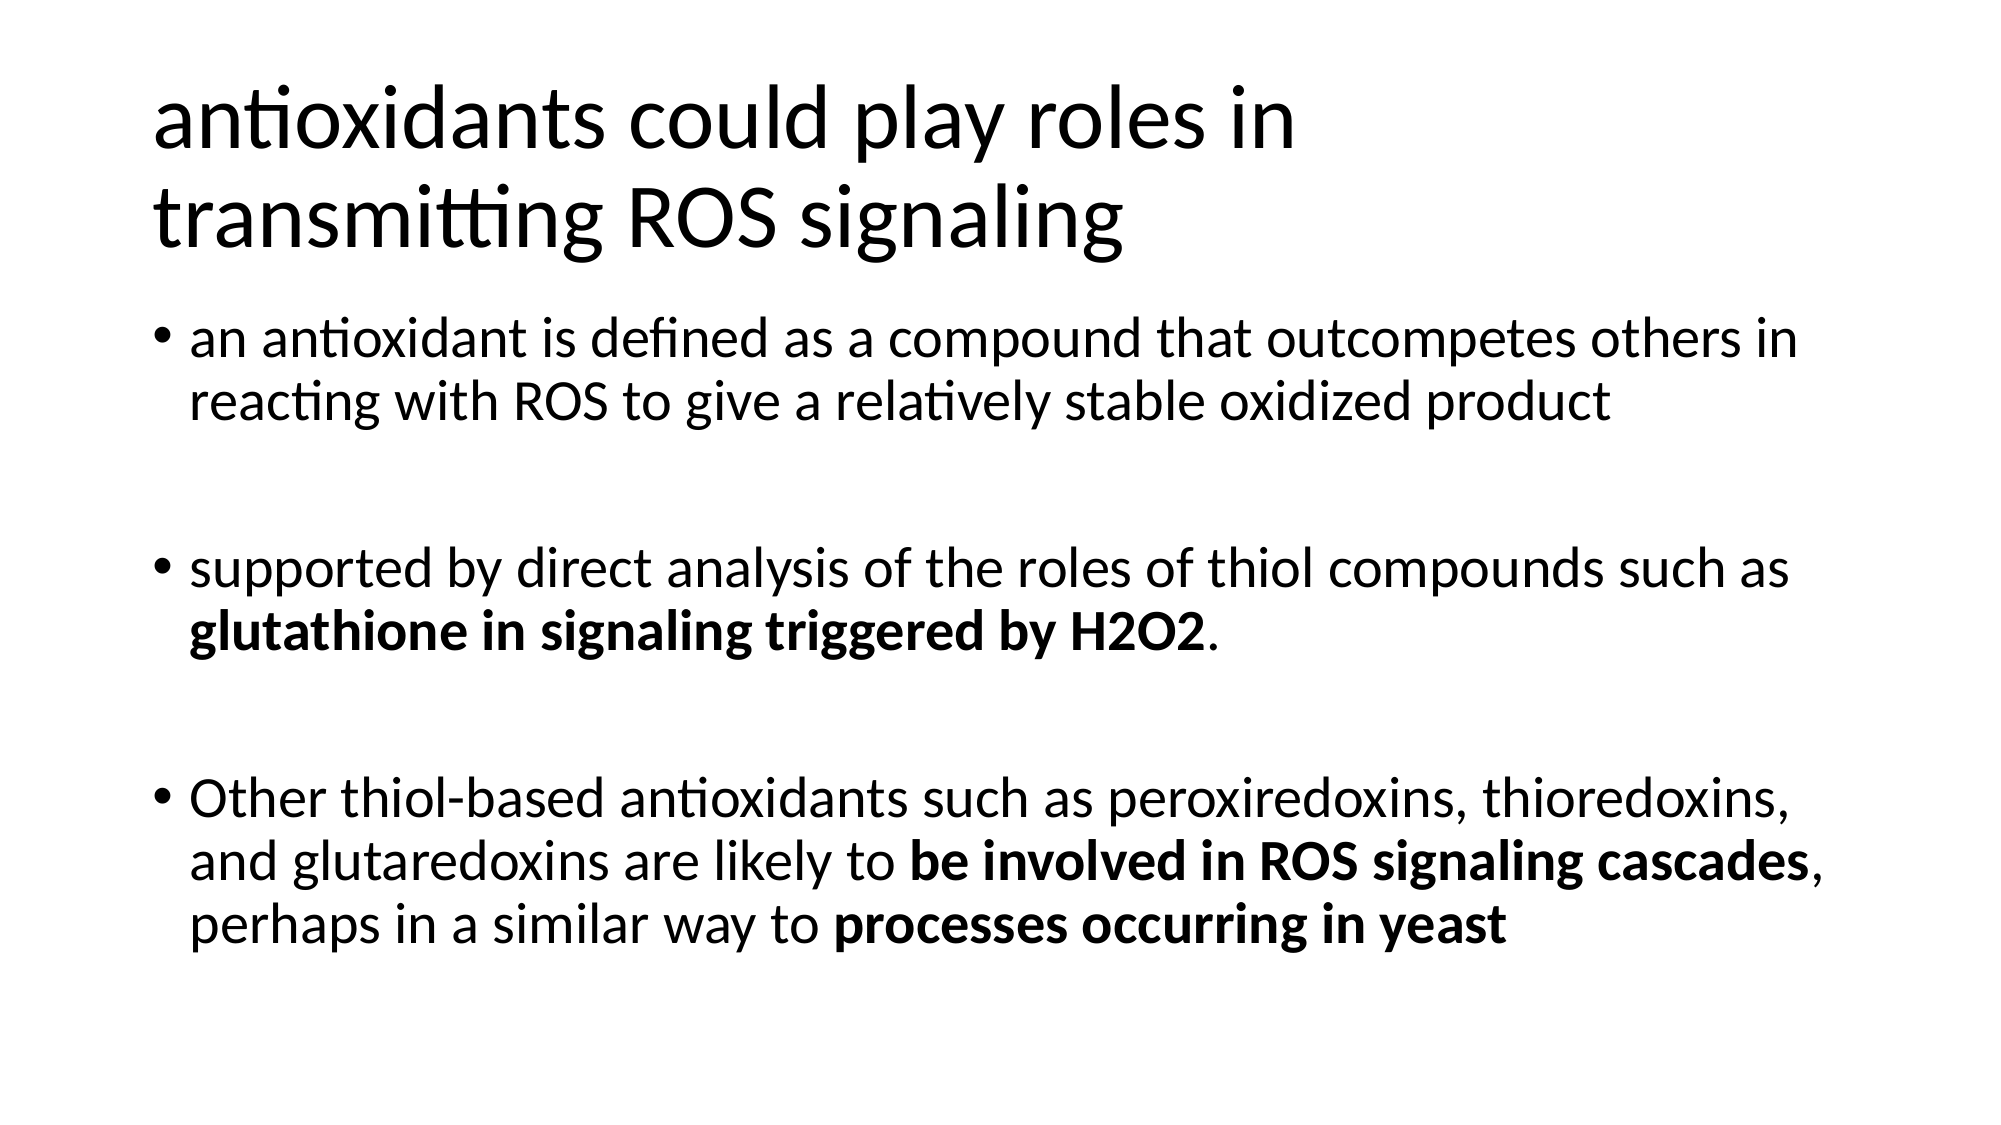

# antioxidants could play roles in transmitting ROS signaling
an antioxidant is defined as a compound that outcompetes others in reacting with ROS to give a relatively stable oxidized product

supported by direct analysis of the roles of thiol compounds such as glutathione in signaling triggered by H2O2.

Other thiol-based antioxidants such as peroxiredoxins, thioredoxins, and glutaredoxins are likely to be involved in ROS signaling cascades, perhaps in a similar way to processes occurring in yeast